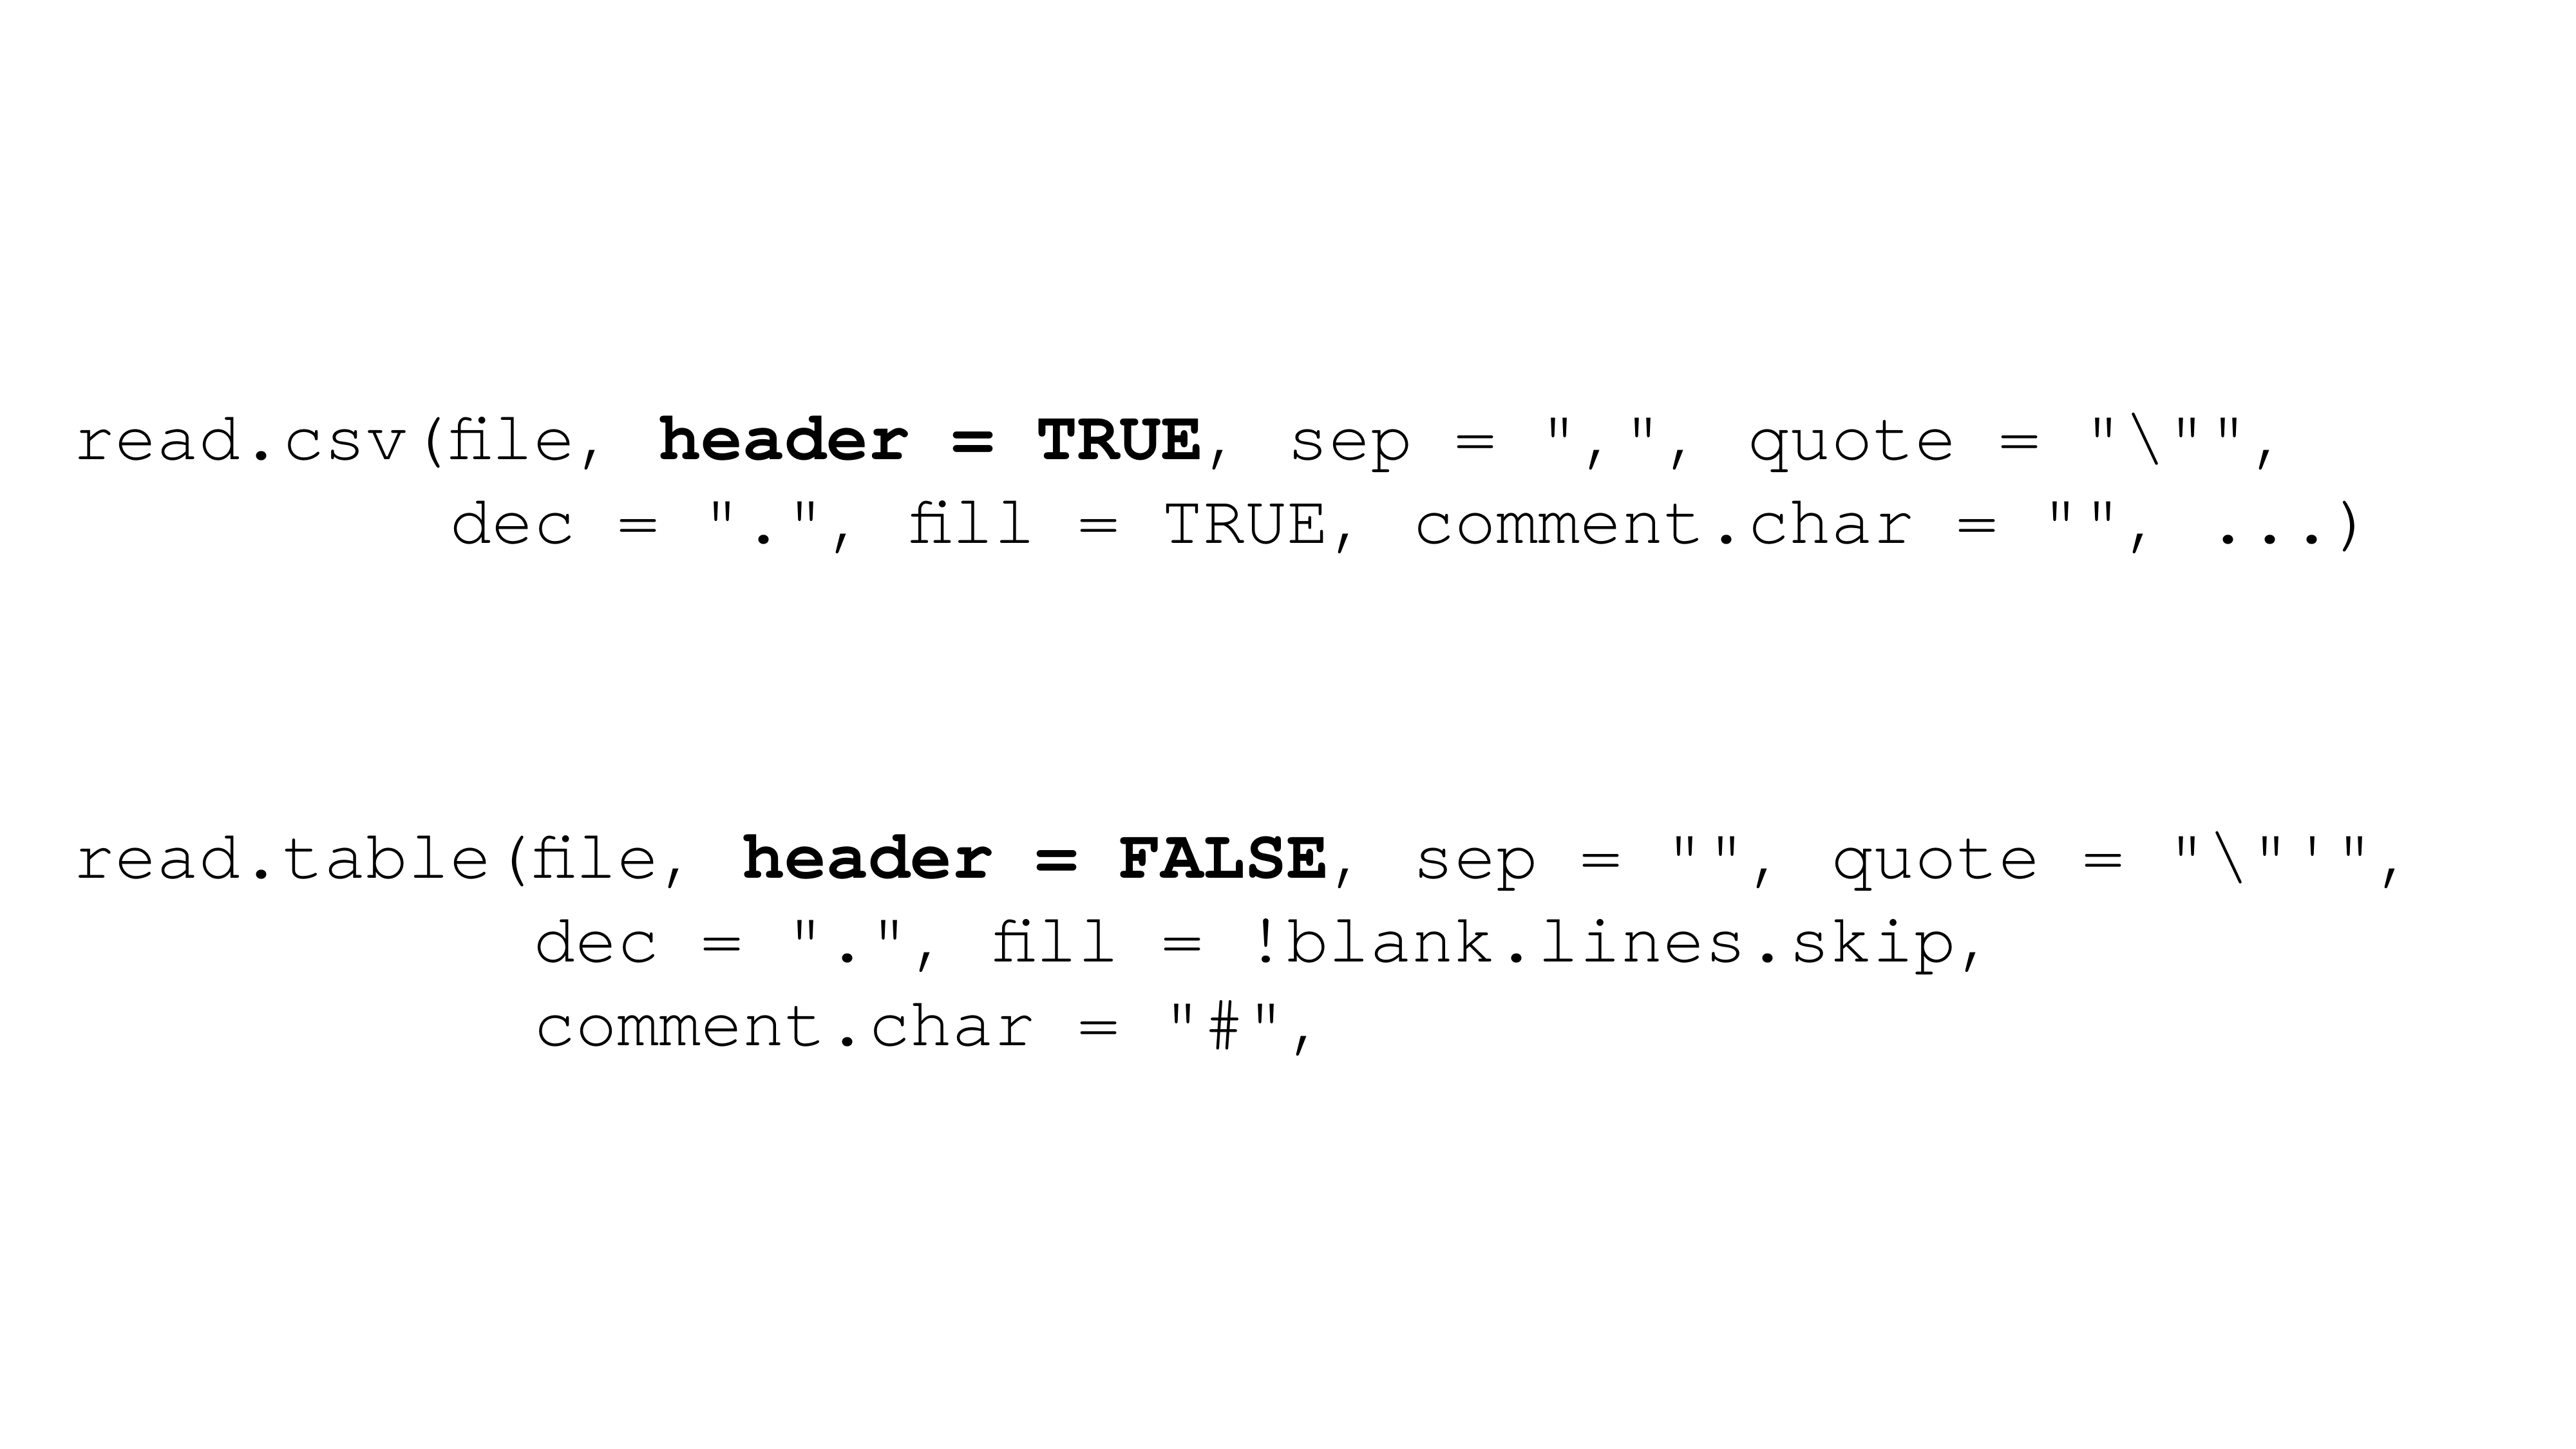

read.csv(file, header = TRUE, sep = ",", quote = "\"",
         dec = ".", fill = TRUE, comment.char = "", ...)

read.table(file, header = FALSE, sep = "", quote = "\"'",
           dec = ".", fill = !blank.lines.skip,
           comment.char = "#",